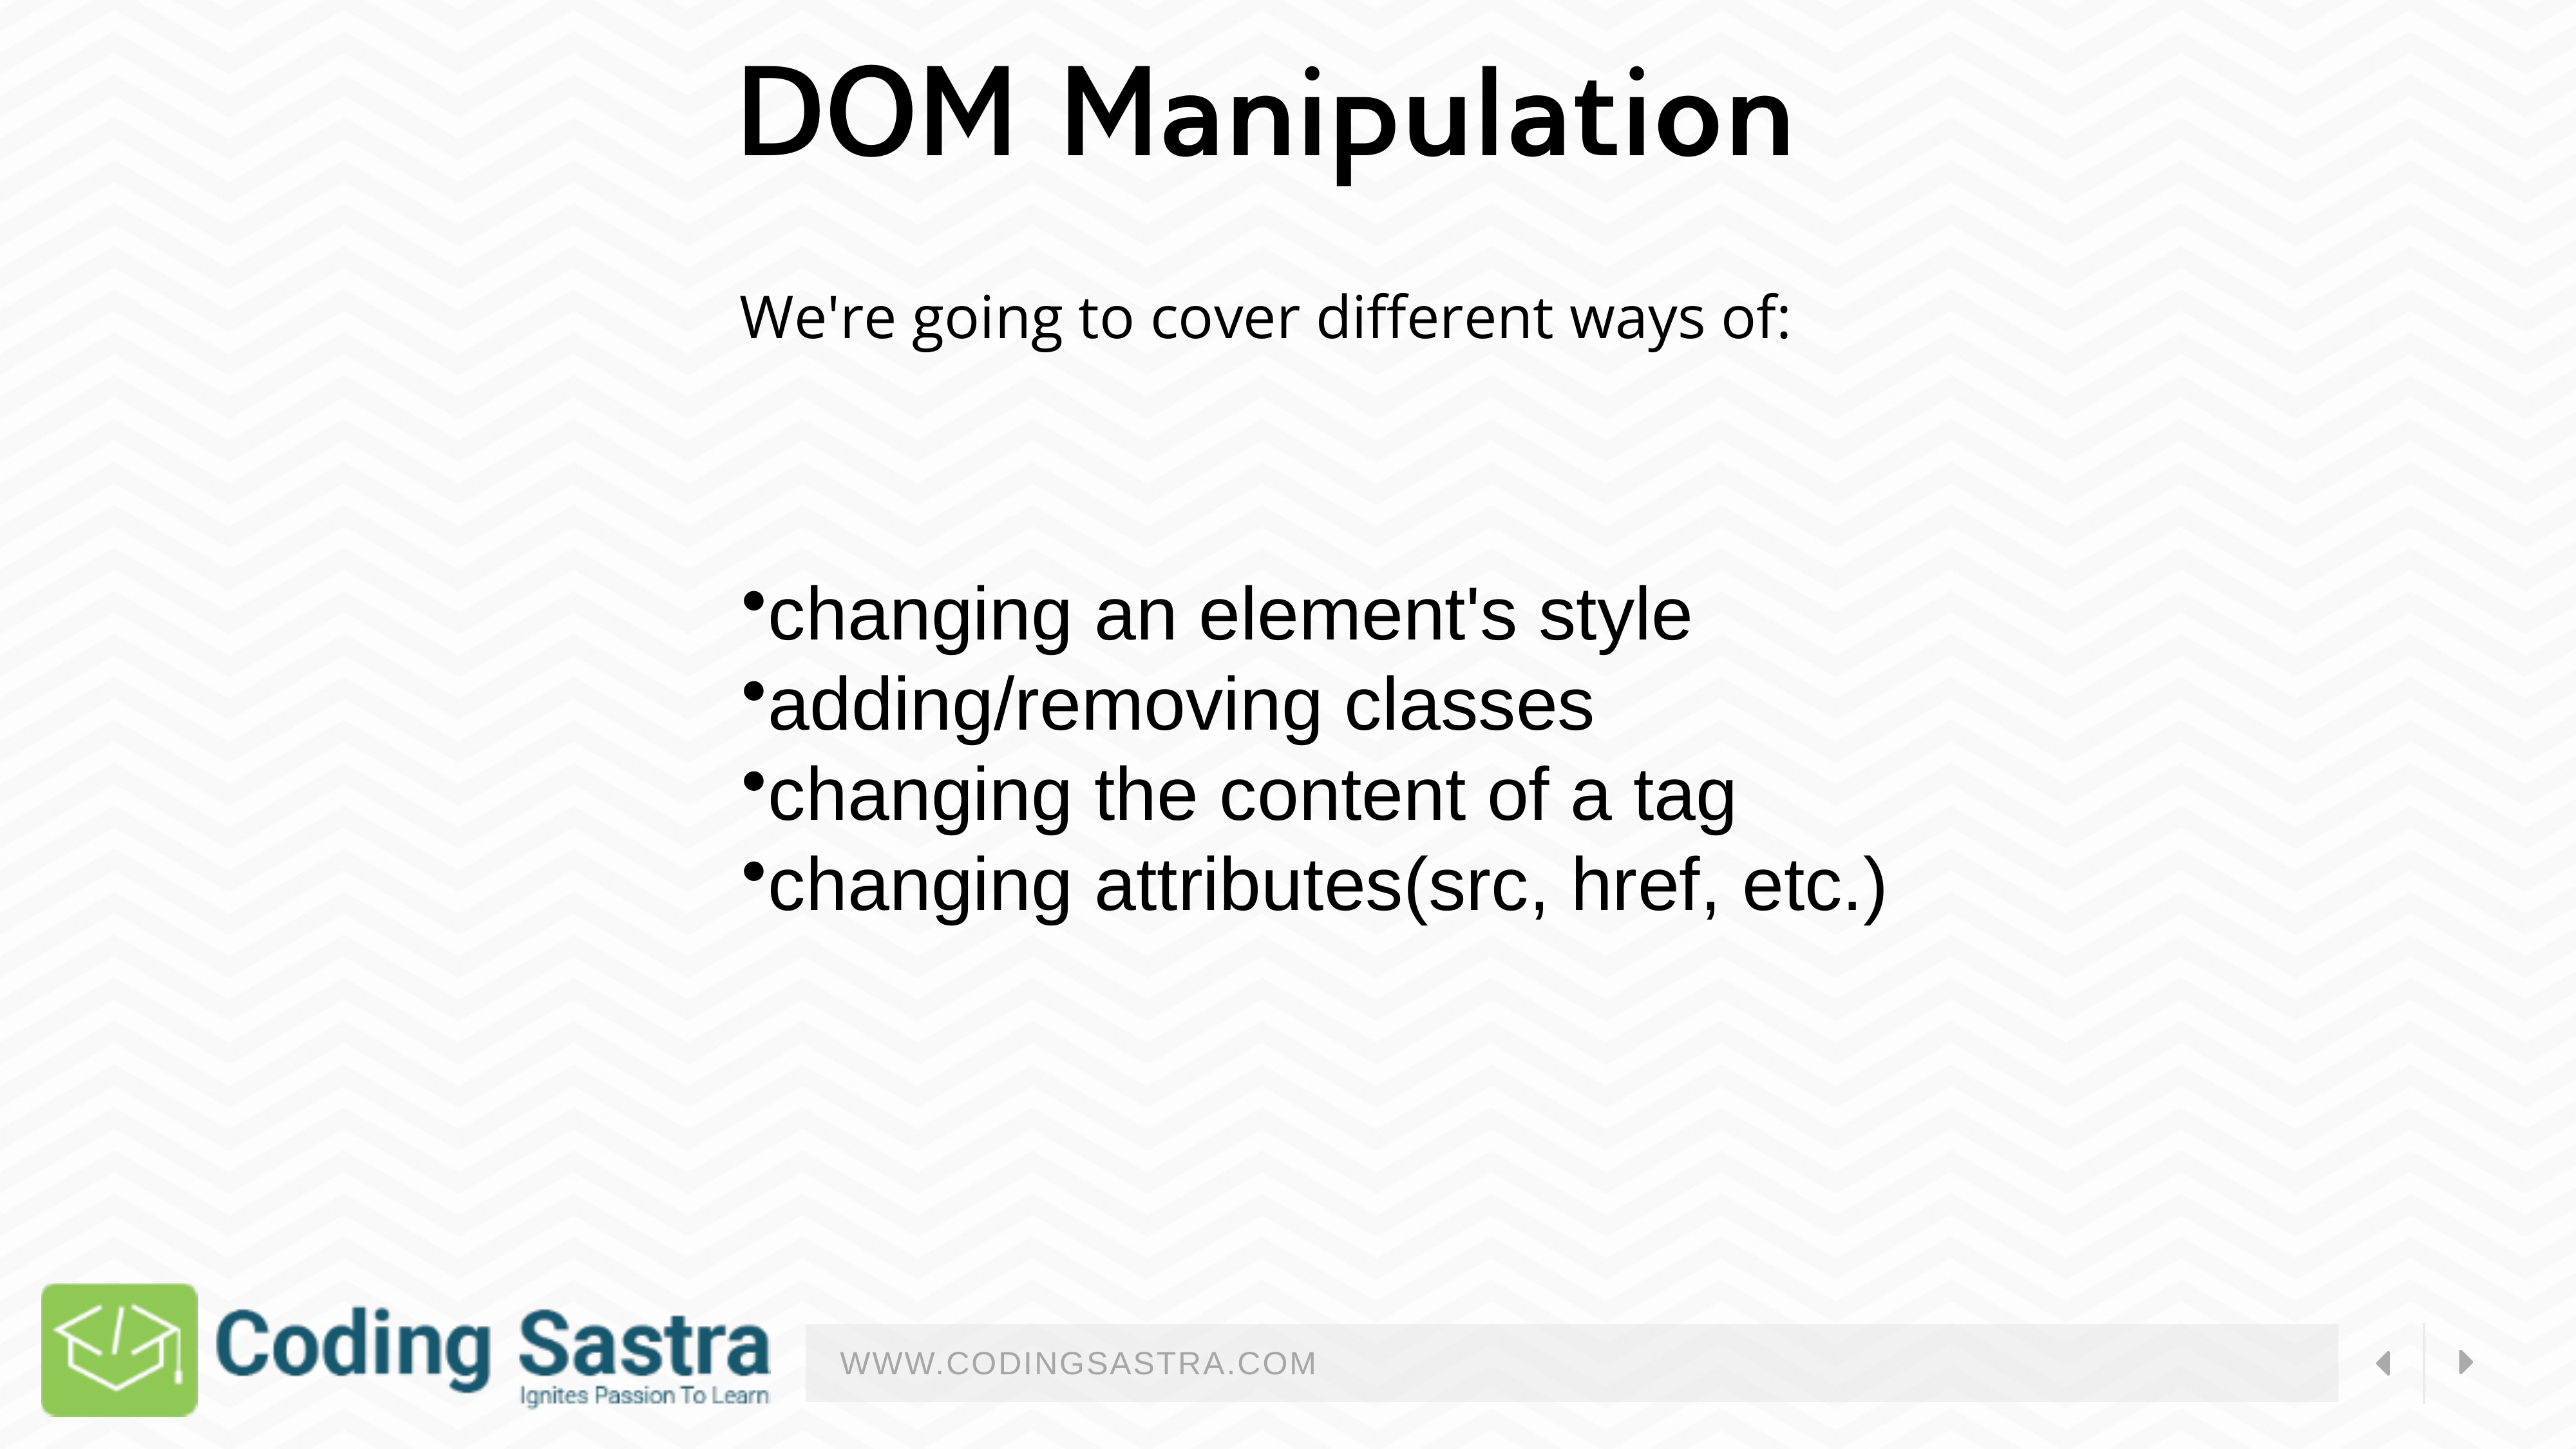

DOM Manipulation
We're going to cover different ways of:
changing an element's style
adding/removing classes
changing the content of a tag
changing attributes(src, href, etc.)